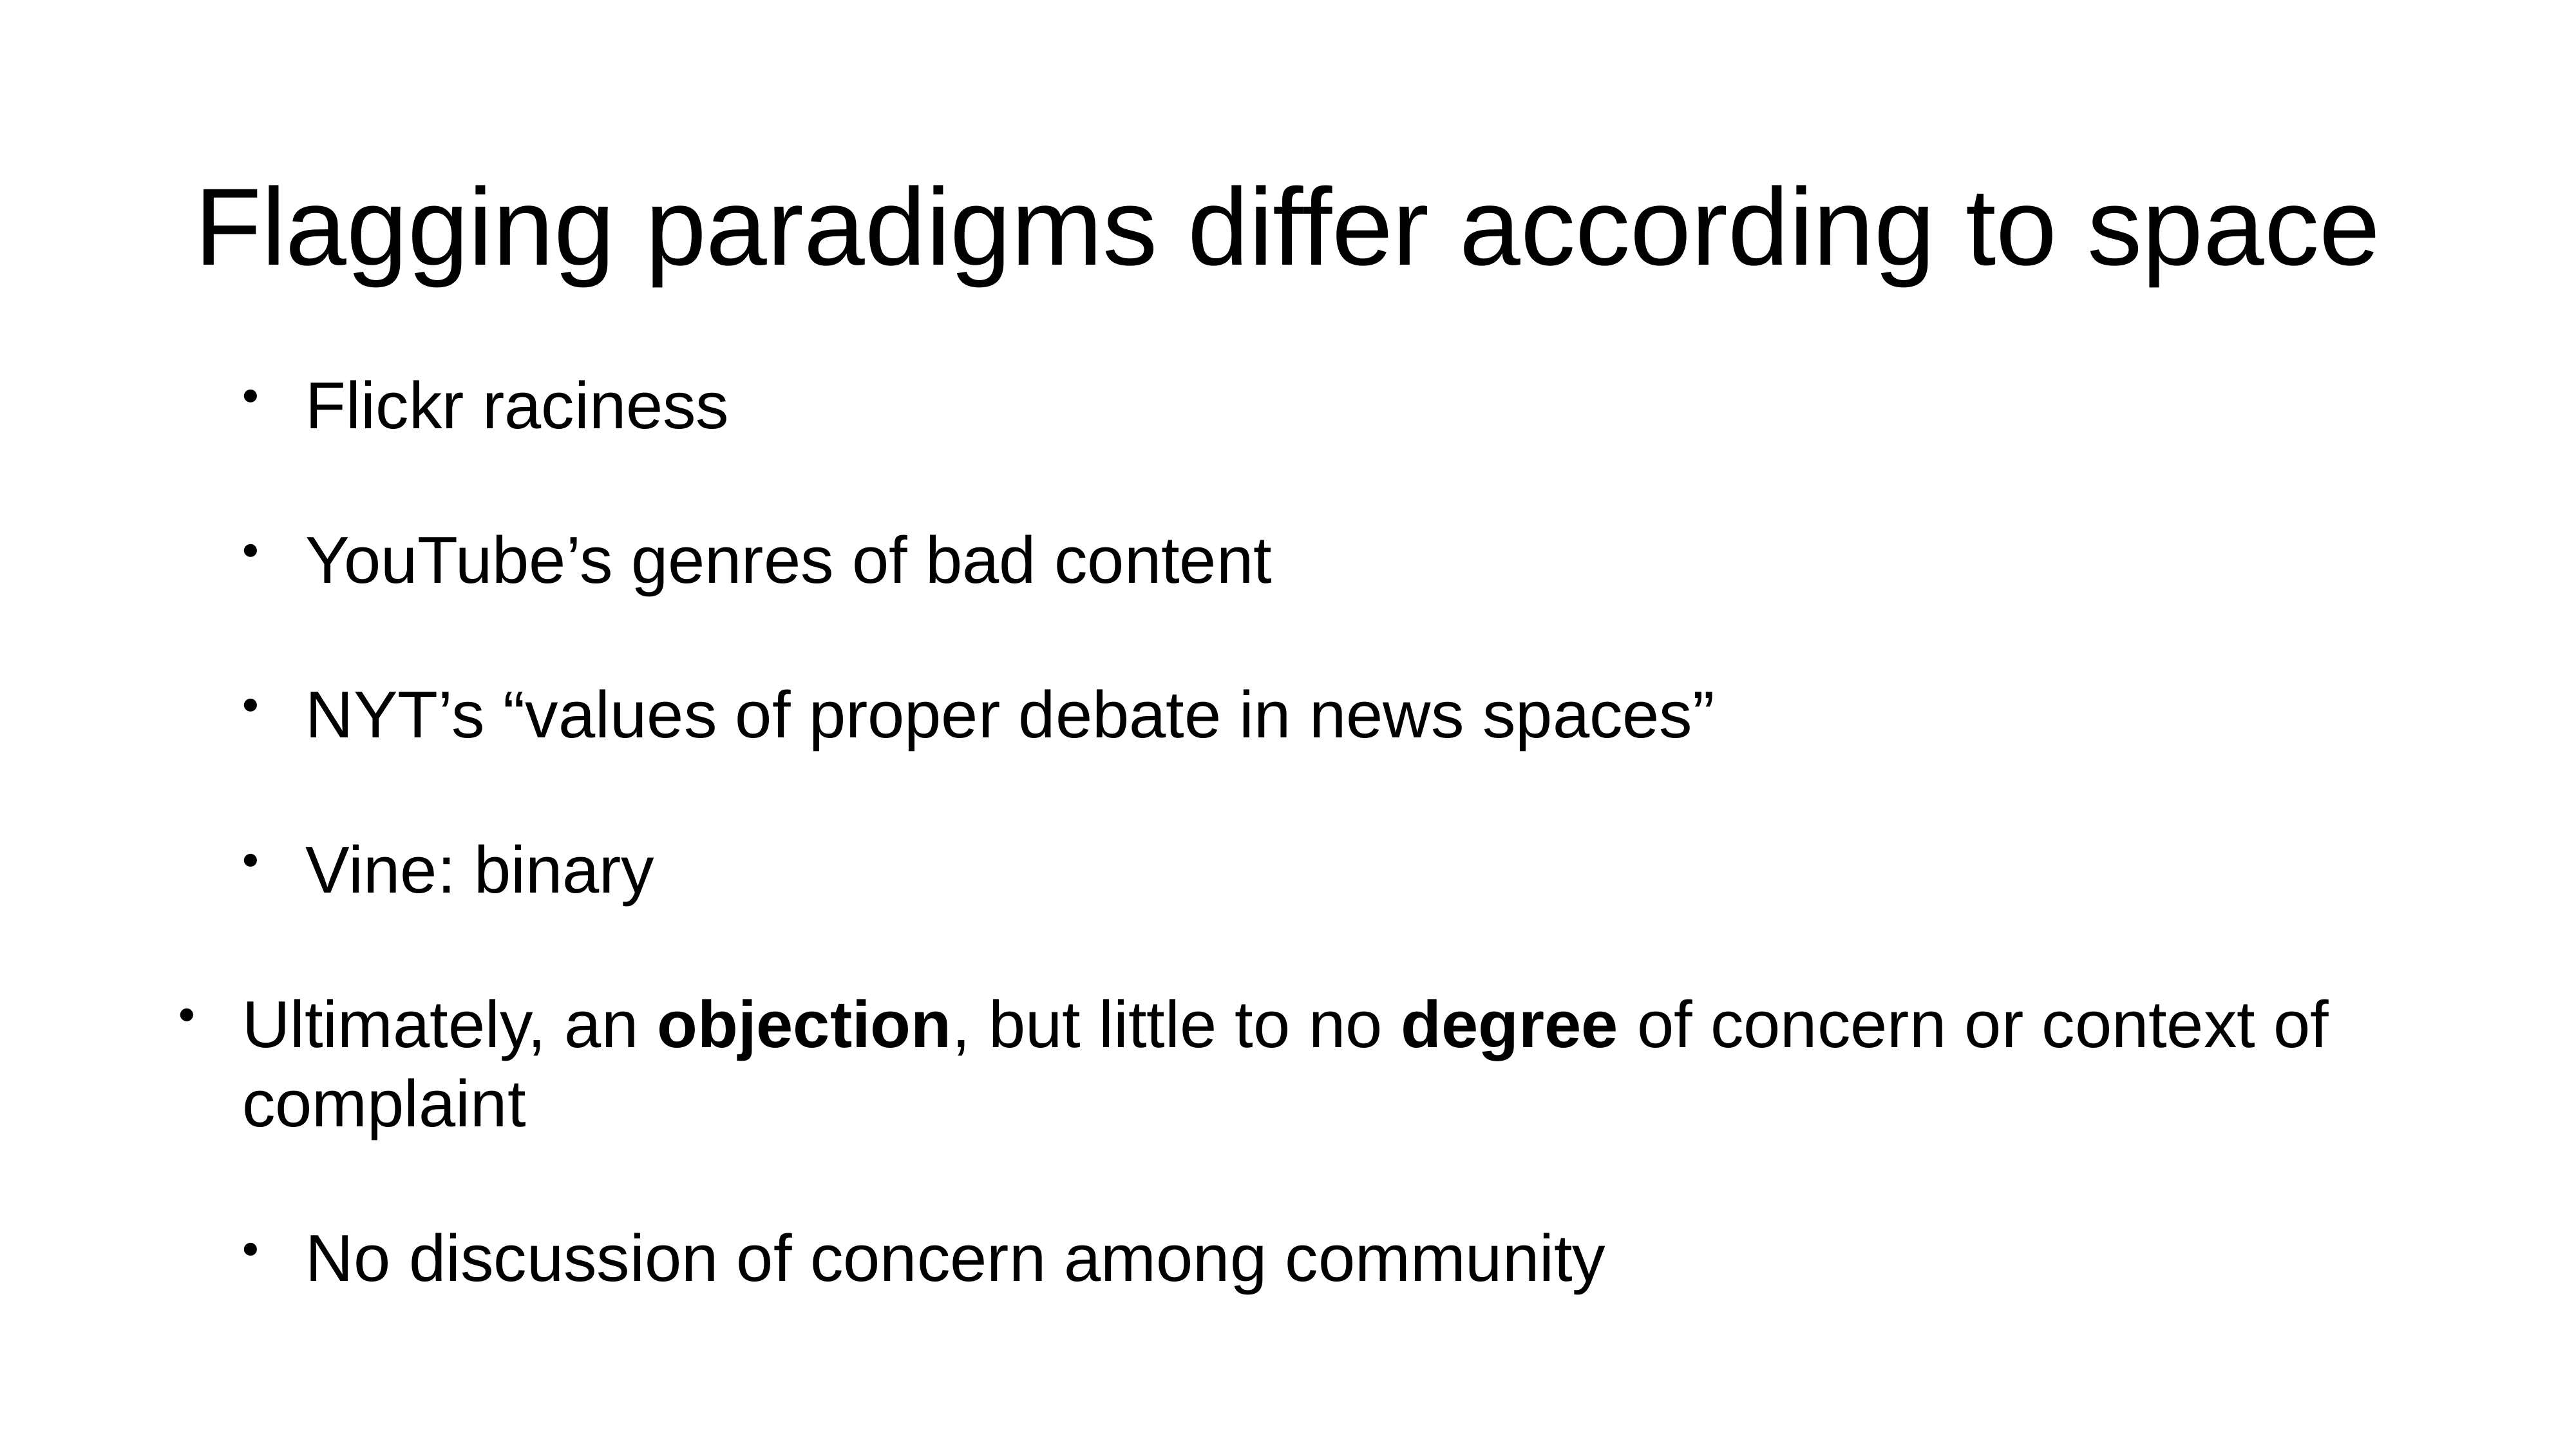

# Flagging paradigms differ according to space
Flickr raciness
YouTube’s genres of bad content
NYT’s “values of proper debate in news spaces”
Vine: binary
Ultimately, an objection, but little to no degree of concern or context of complaint
No discussion of concern among community